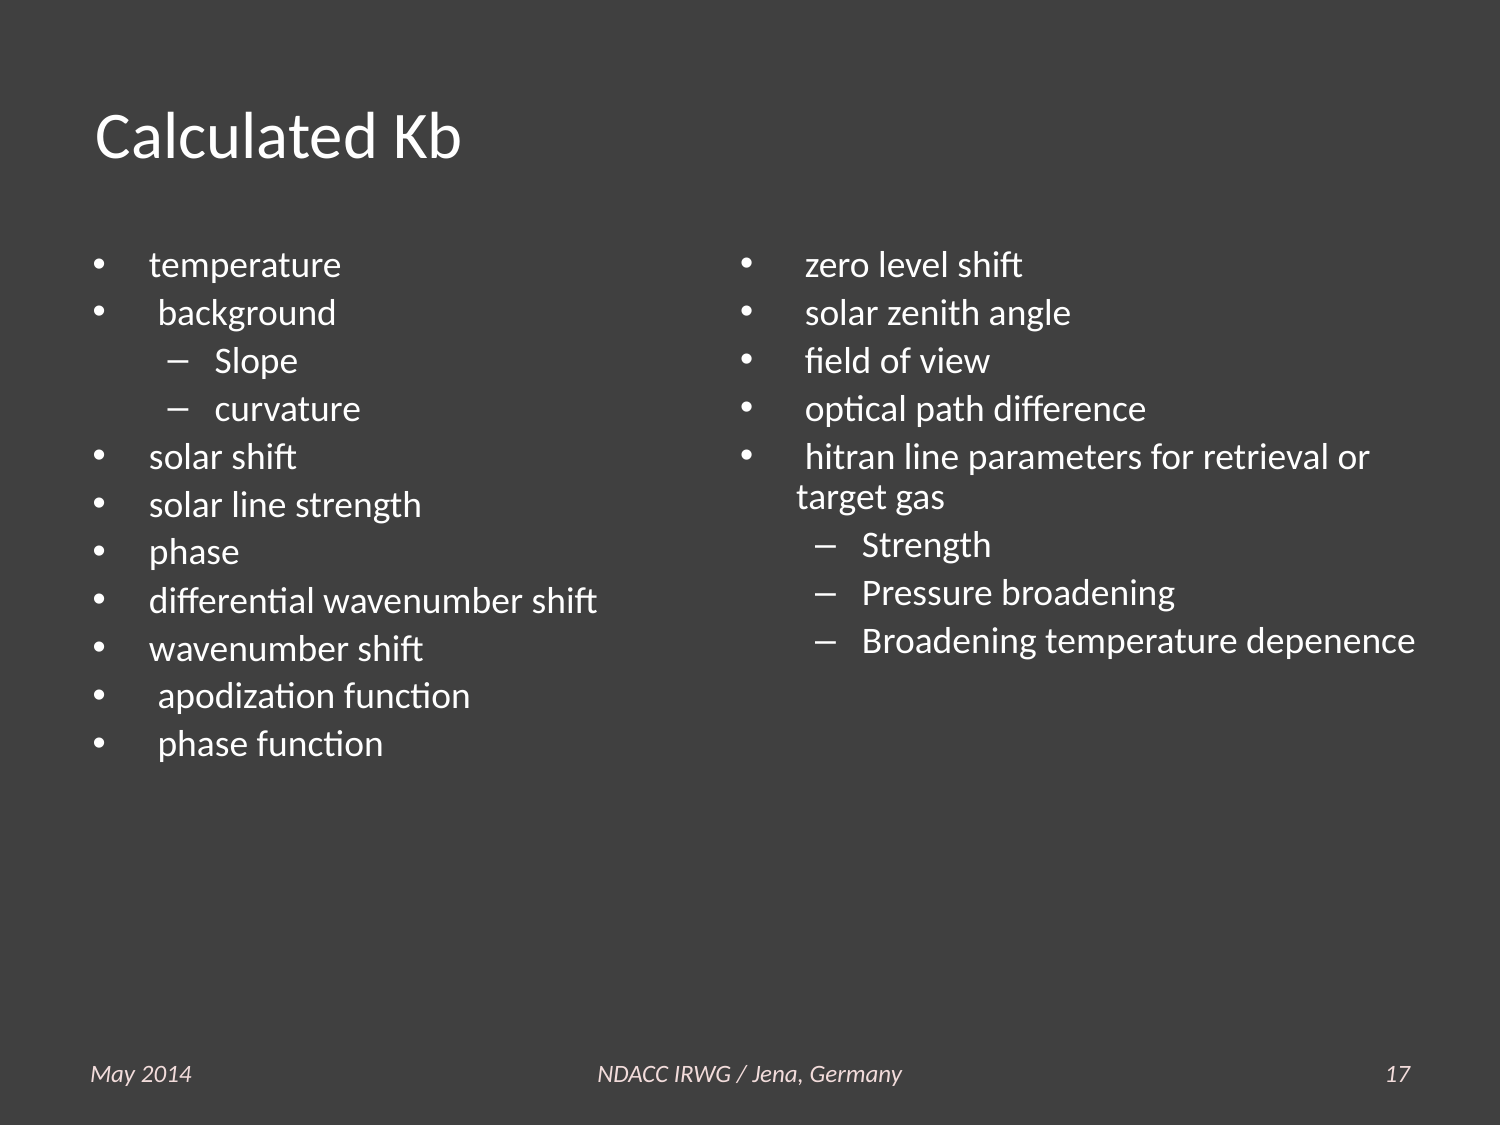

# Calculated Kb
temperature
 background
Slope
curvature
solar shift
solar line strength
phase
differential wavenumber shift
wavenumber shift
 apodization function
 phase function

 zero level shift
 solar zenith angle
 field of view
 optical path difference
 hitran line parameters for retrieval or target gas
Strength
Pressure broadening
Broadening temperature depenence
May 2014
NDACC IRWG / Jena, Germany
17